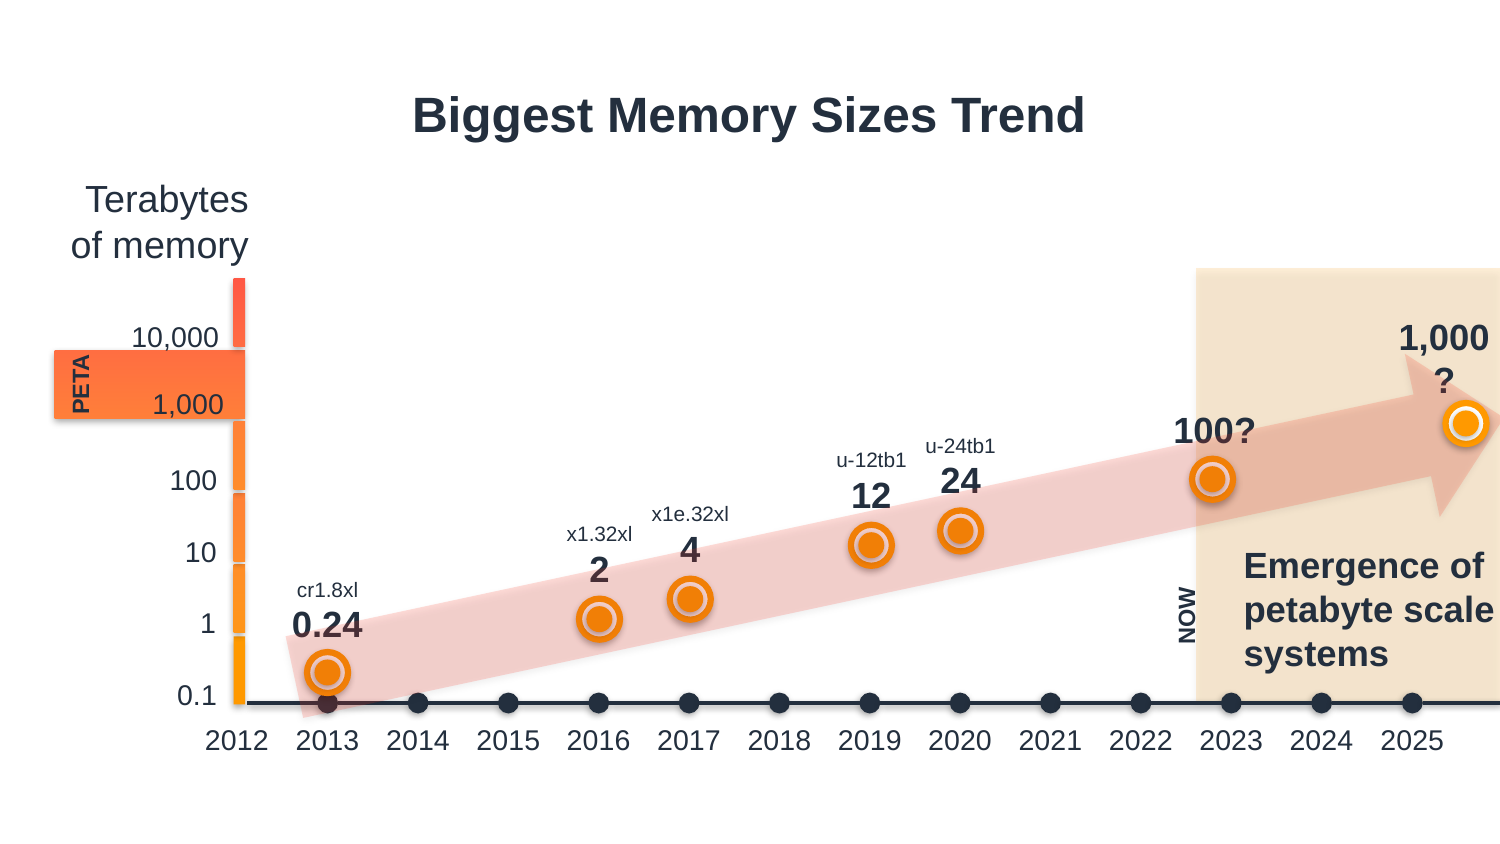

# Biggest Memory Sizes Trend
Terabytes
of memory

10,000
1,000?
PETA
100?
1,000

u-24tb1
24
u-12tb1
12

100

x1e.32xl
4

x1.32xl
2

10
Emergence of
petabyte scale
systems
cr1.8xl
0.24

NOW

1

0.1
2013
2014
2015
2016
2017
2018
2019
2020
2021
2022
2023
2024
2025
2012